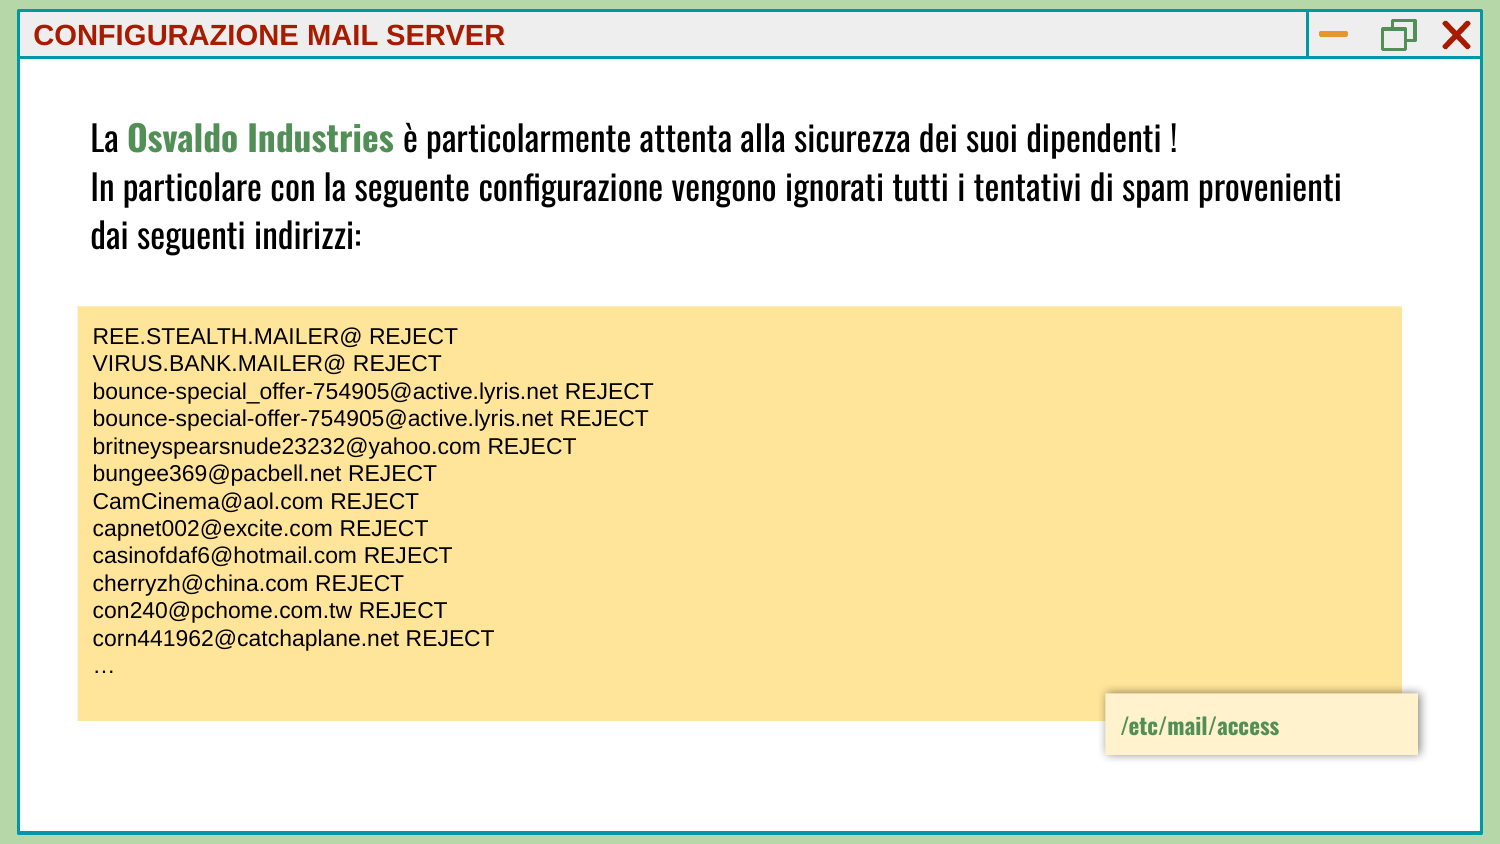

CONFIGURAZIONE MAIL SERVER

La Osvaldo Industries è particolarmente attenta alla sicurezza dei suoi dipendenti !
In particolare con la seguente configurazione vengono ignorati tutti i tentativi di spam provenienti dai seguenti indirizzi:
REE.STEALTH.MAILER@ REJECT
VIRUS.BANK.MAILER@ REJECT
bounce-special_offer-754905@active.lyris.net REJECT
bounce-special-offer-754905@active.lyris.net REJECT
britneyspearsnude23232@yahoo.com REJECT
bungee369@pacbell.net REJECT
CamCinema@aol.com REJECT
capnet002@excite.com REJECT
casinofdaf6@hotmail.com REJECT
cherryzh@china.com REJECT
con240@pchome.com.tw REJECT
corn441962@catchaplane.net REJECT
…

/etc/mail/access